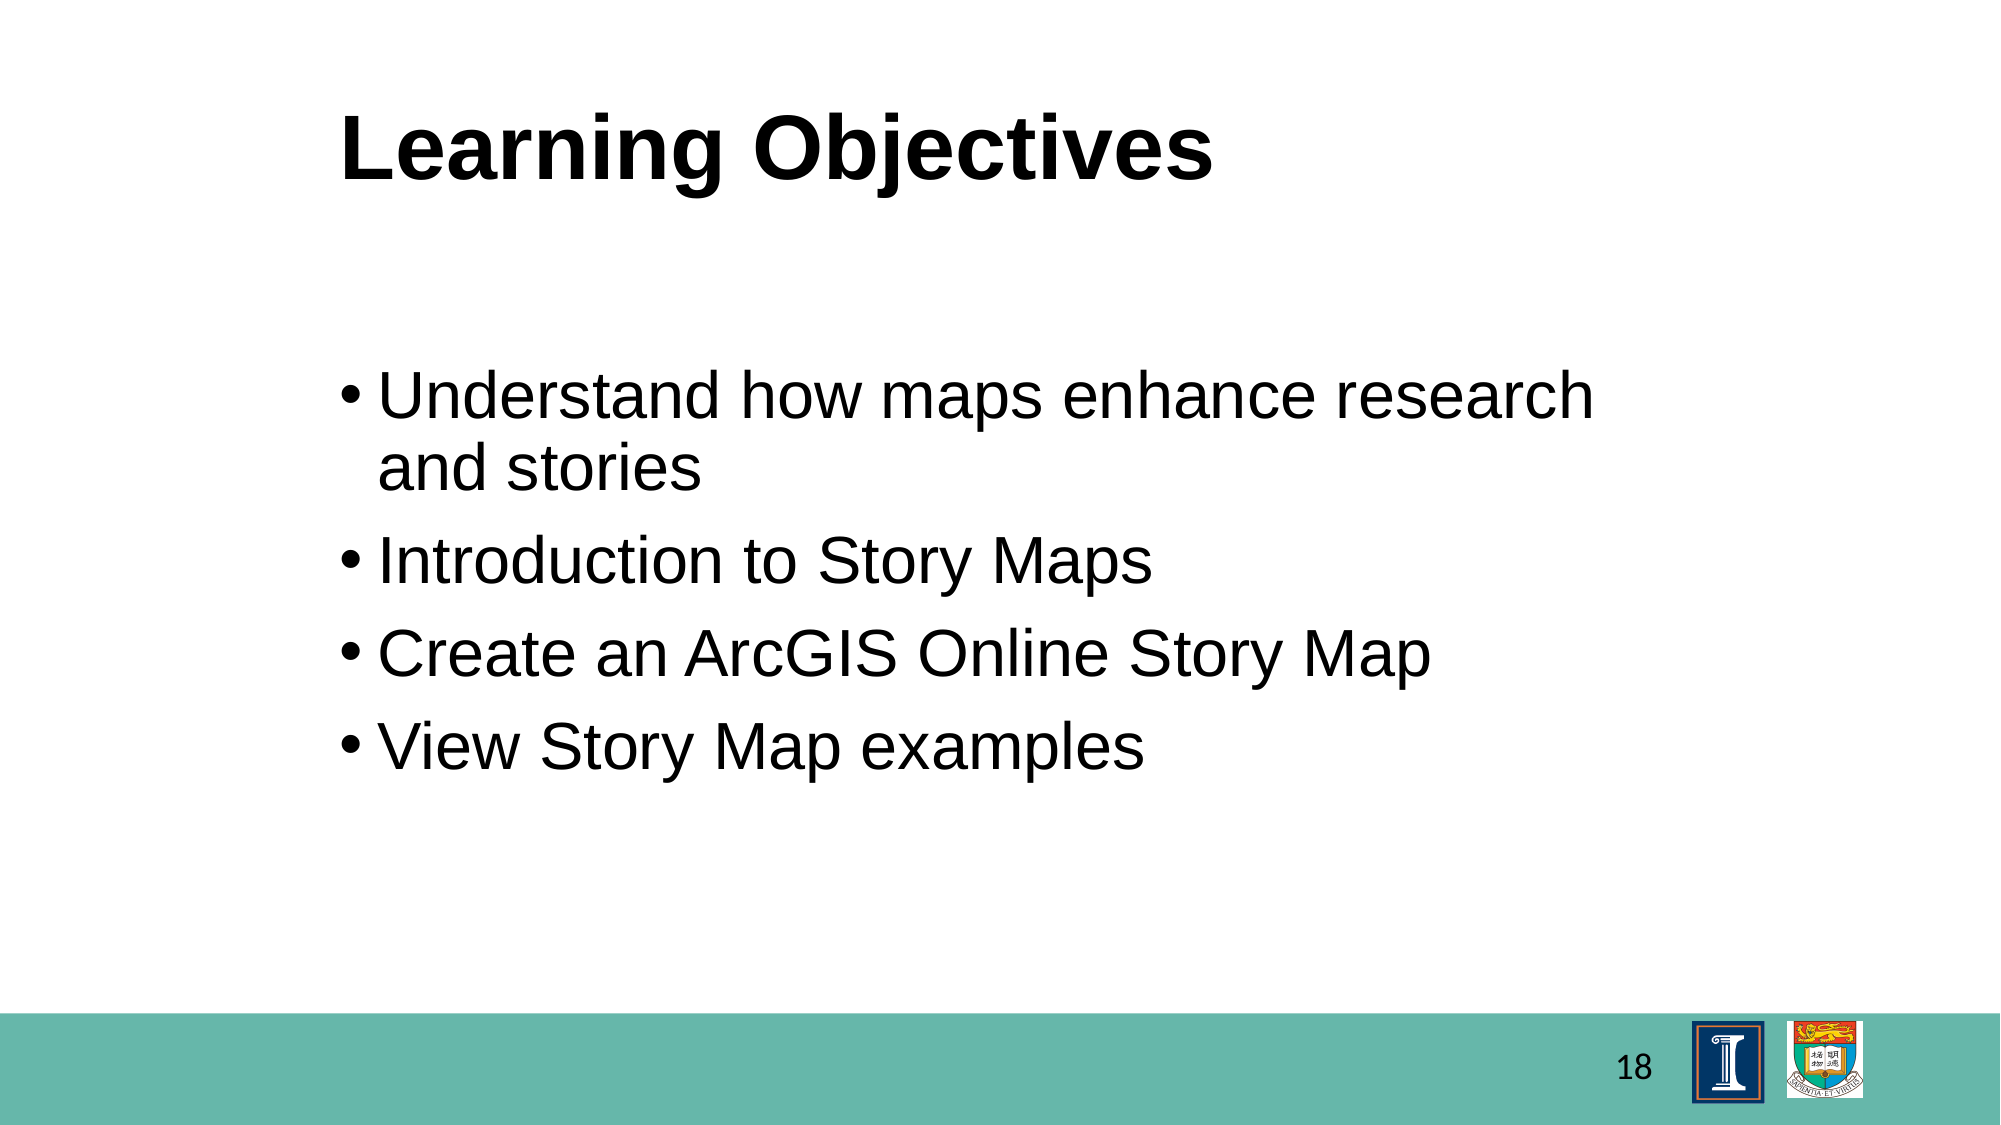

# Learning Objectives
Understand how maps enhance research and stories
Introduction to Story Maps
Create an ArcGIS Online Story Map
View Story Map examples

18